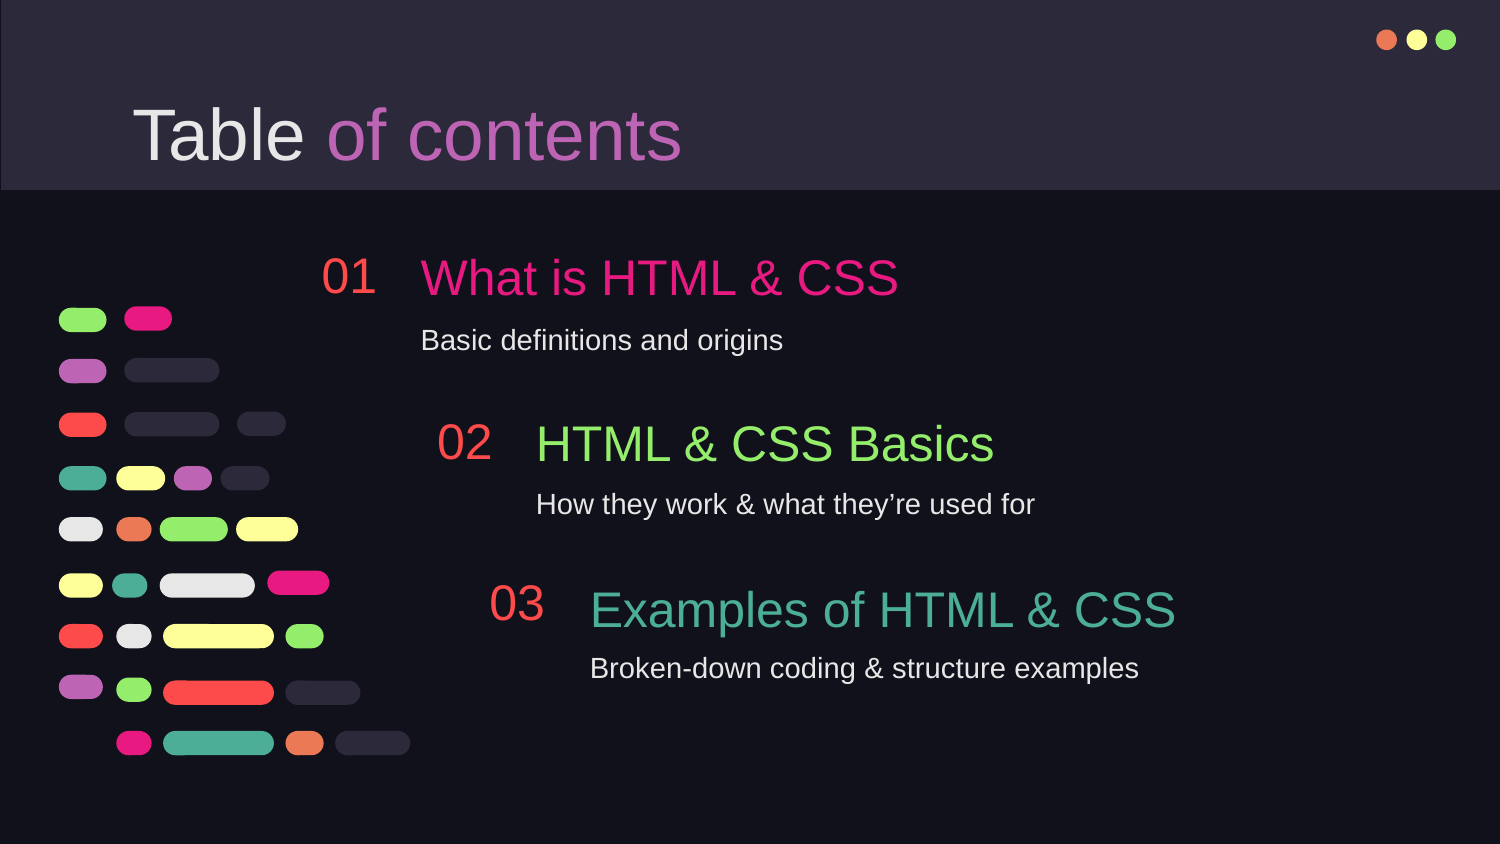

# Table of contents
01
What is HTML & CSS
Basic definitions and origins

02
HTML & CSS Basics
How they work & what they’re used for
03
Examples of HTML & CSS
Broken-down coding & structure examples